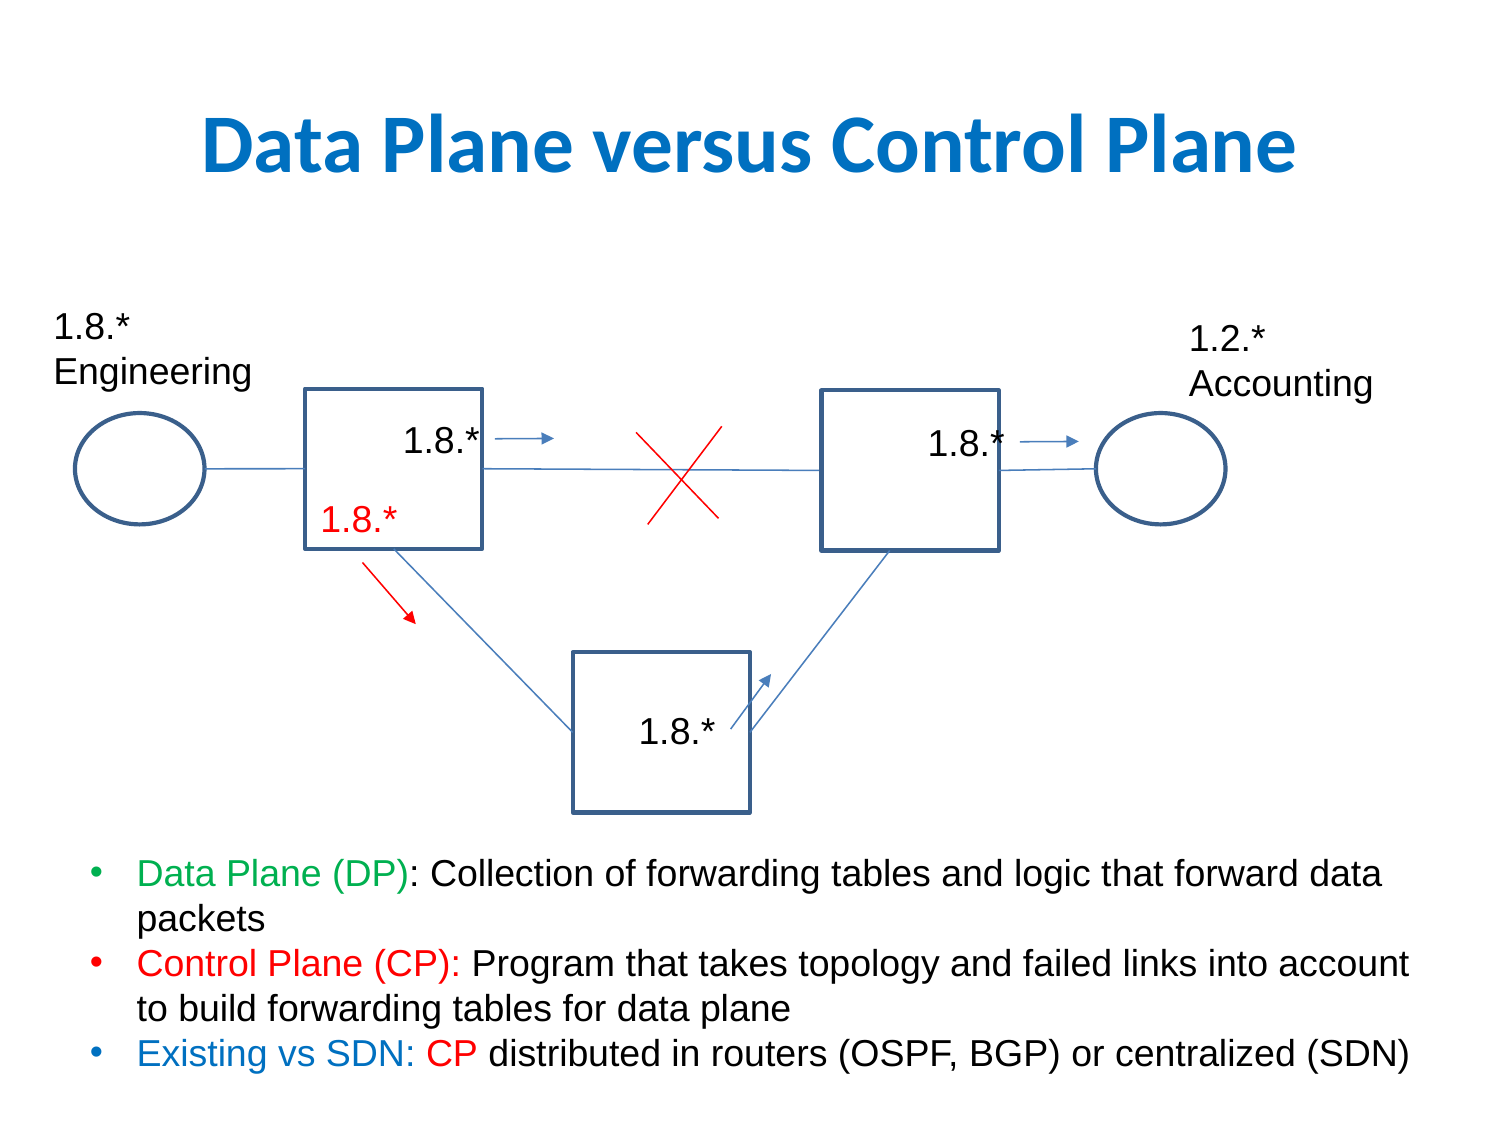

# Data Plane versus Control Plane
1.8.*
Engineering
1.2.*
Accounting

1.8.*
1.8.*

1.8.*

1.8.*
Data Plane (DP): Collection of forwarding tables and logic that forward data packets
Control Plane (CP): Program that takes topology and failed links into account to build forwarding tables for data plane
Existing vs SDN: CP distributed in routers (OSPF, BGP) or centralized (SDN)